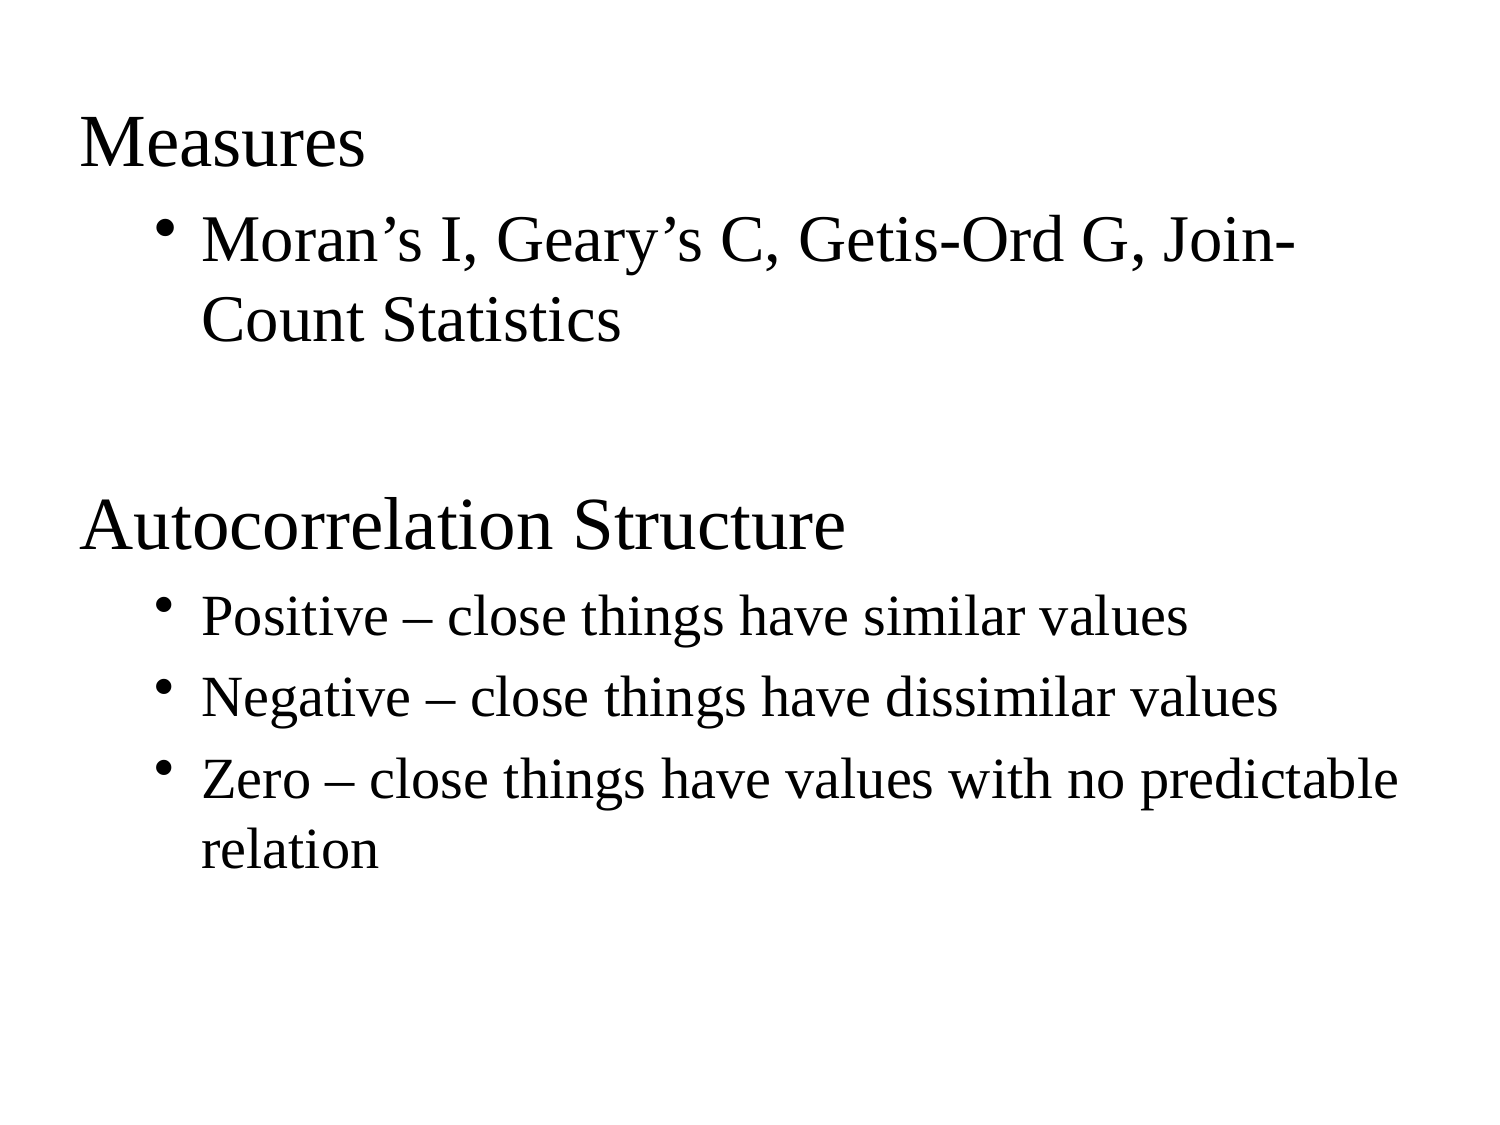

Measures
Moran’s I, Geary’s C, Getis-Ord G, Join-Count Statistics

Autocorrelation Structure
Positive – close things have similar values
Negative – close things have dissimilar values
Zero – close things have values with no predictable relation